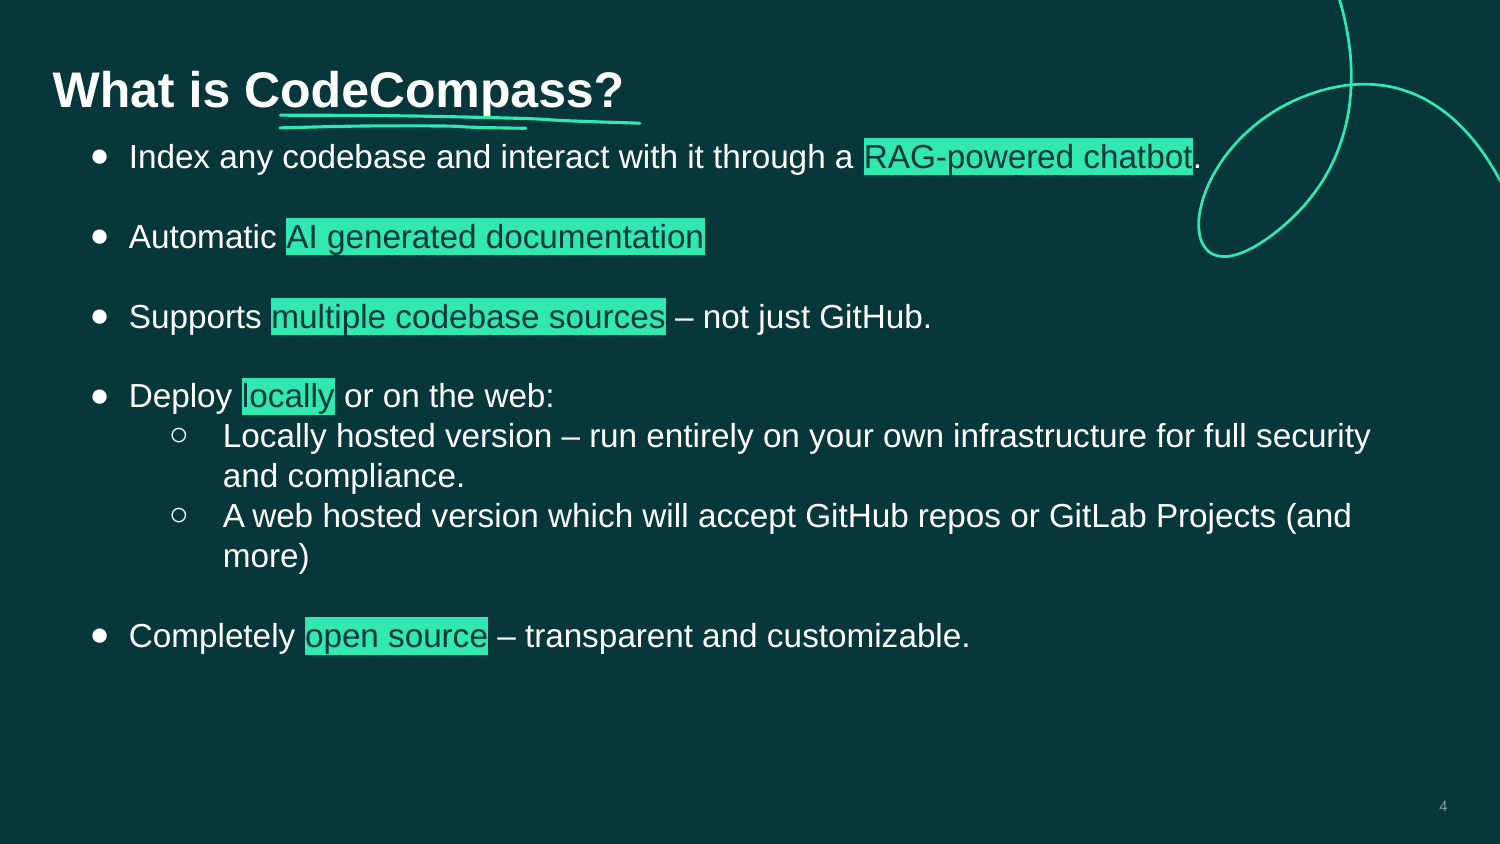

# What is CodeCompass?

Index any codebase and interact with it through a RAG-powered chatbot.

Automatic AI generated documentation

Supports multiple codebase sources – not just GitHub.

Deploy locally or on the web:
Locally hosted version – run entirely on your own infrastructure for full security and compliance.
A web hosted version which will accept GitHub repos or GitLab Projects (and more)

Completely open source – transparent and customizable.